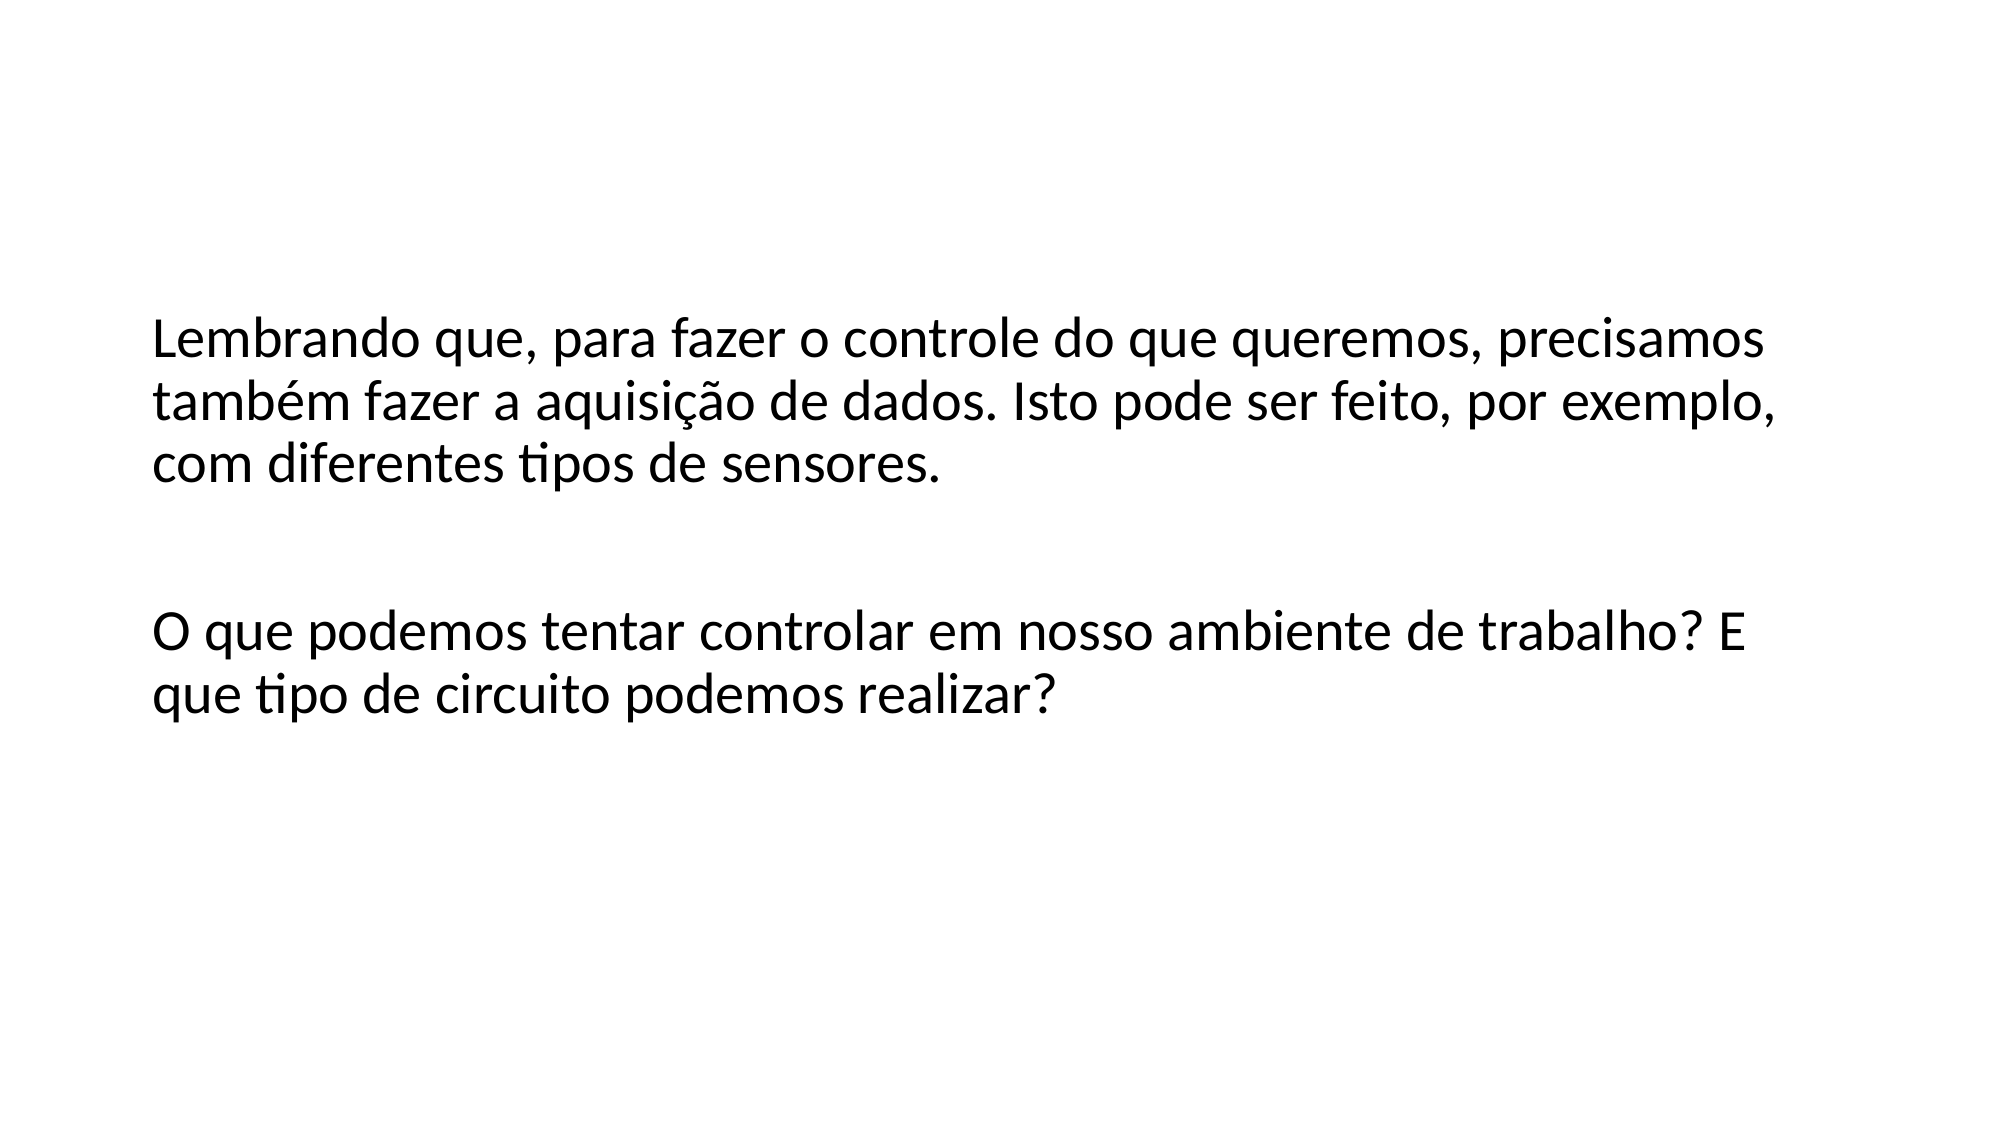

Lembrando que, para fazer o controle do que queremos, precisamos também fazer a aquisição de dados. Isto pode ser feito, por exemplo, com diferentes tipos de sensores.

O que podemos tentar controlar em nosso ambiente de trabalho? E que tipo de circuito podemos realizar?